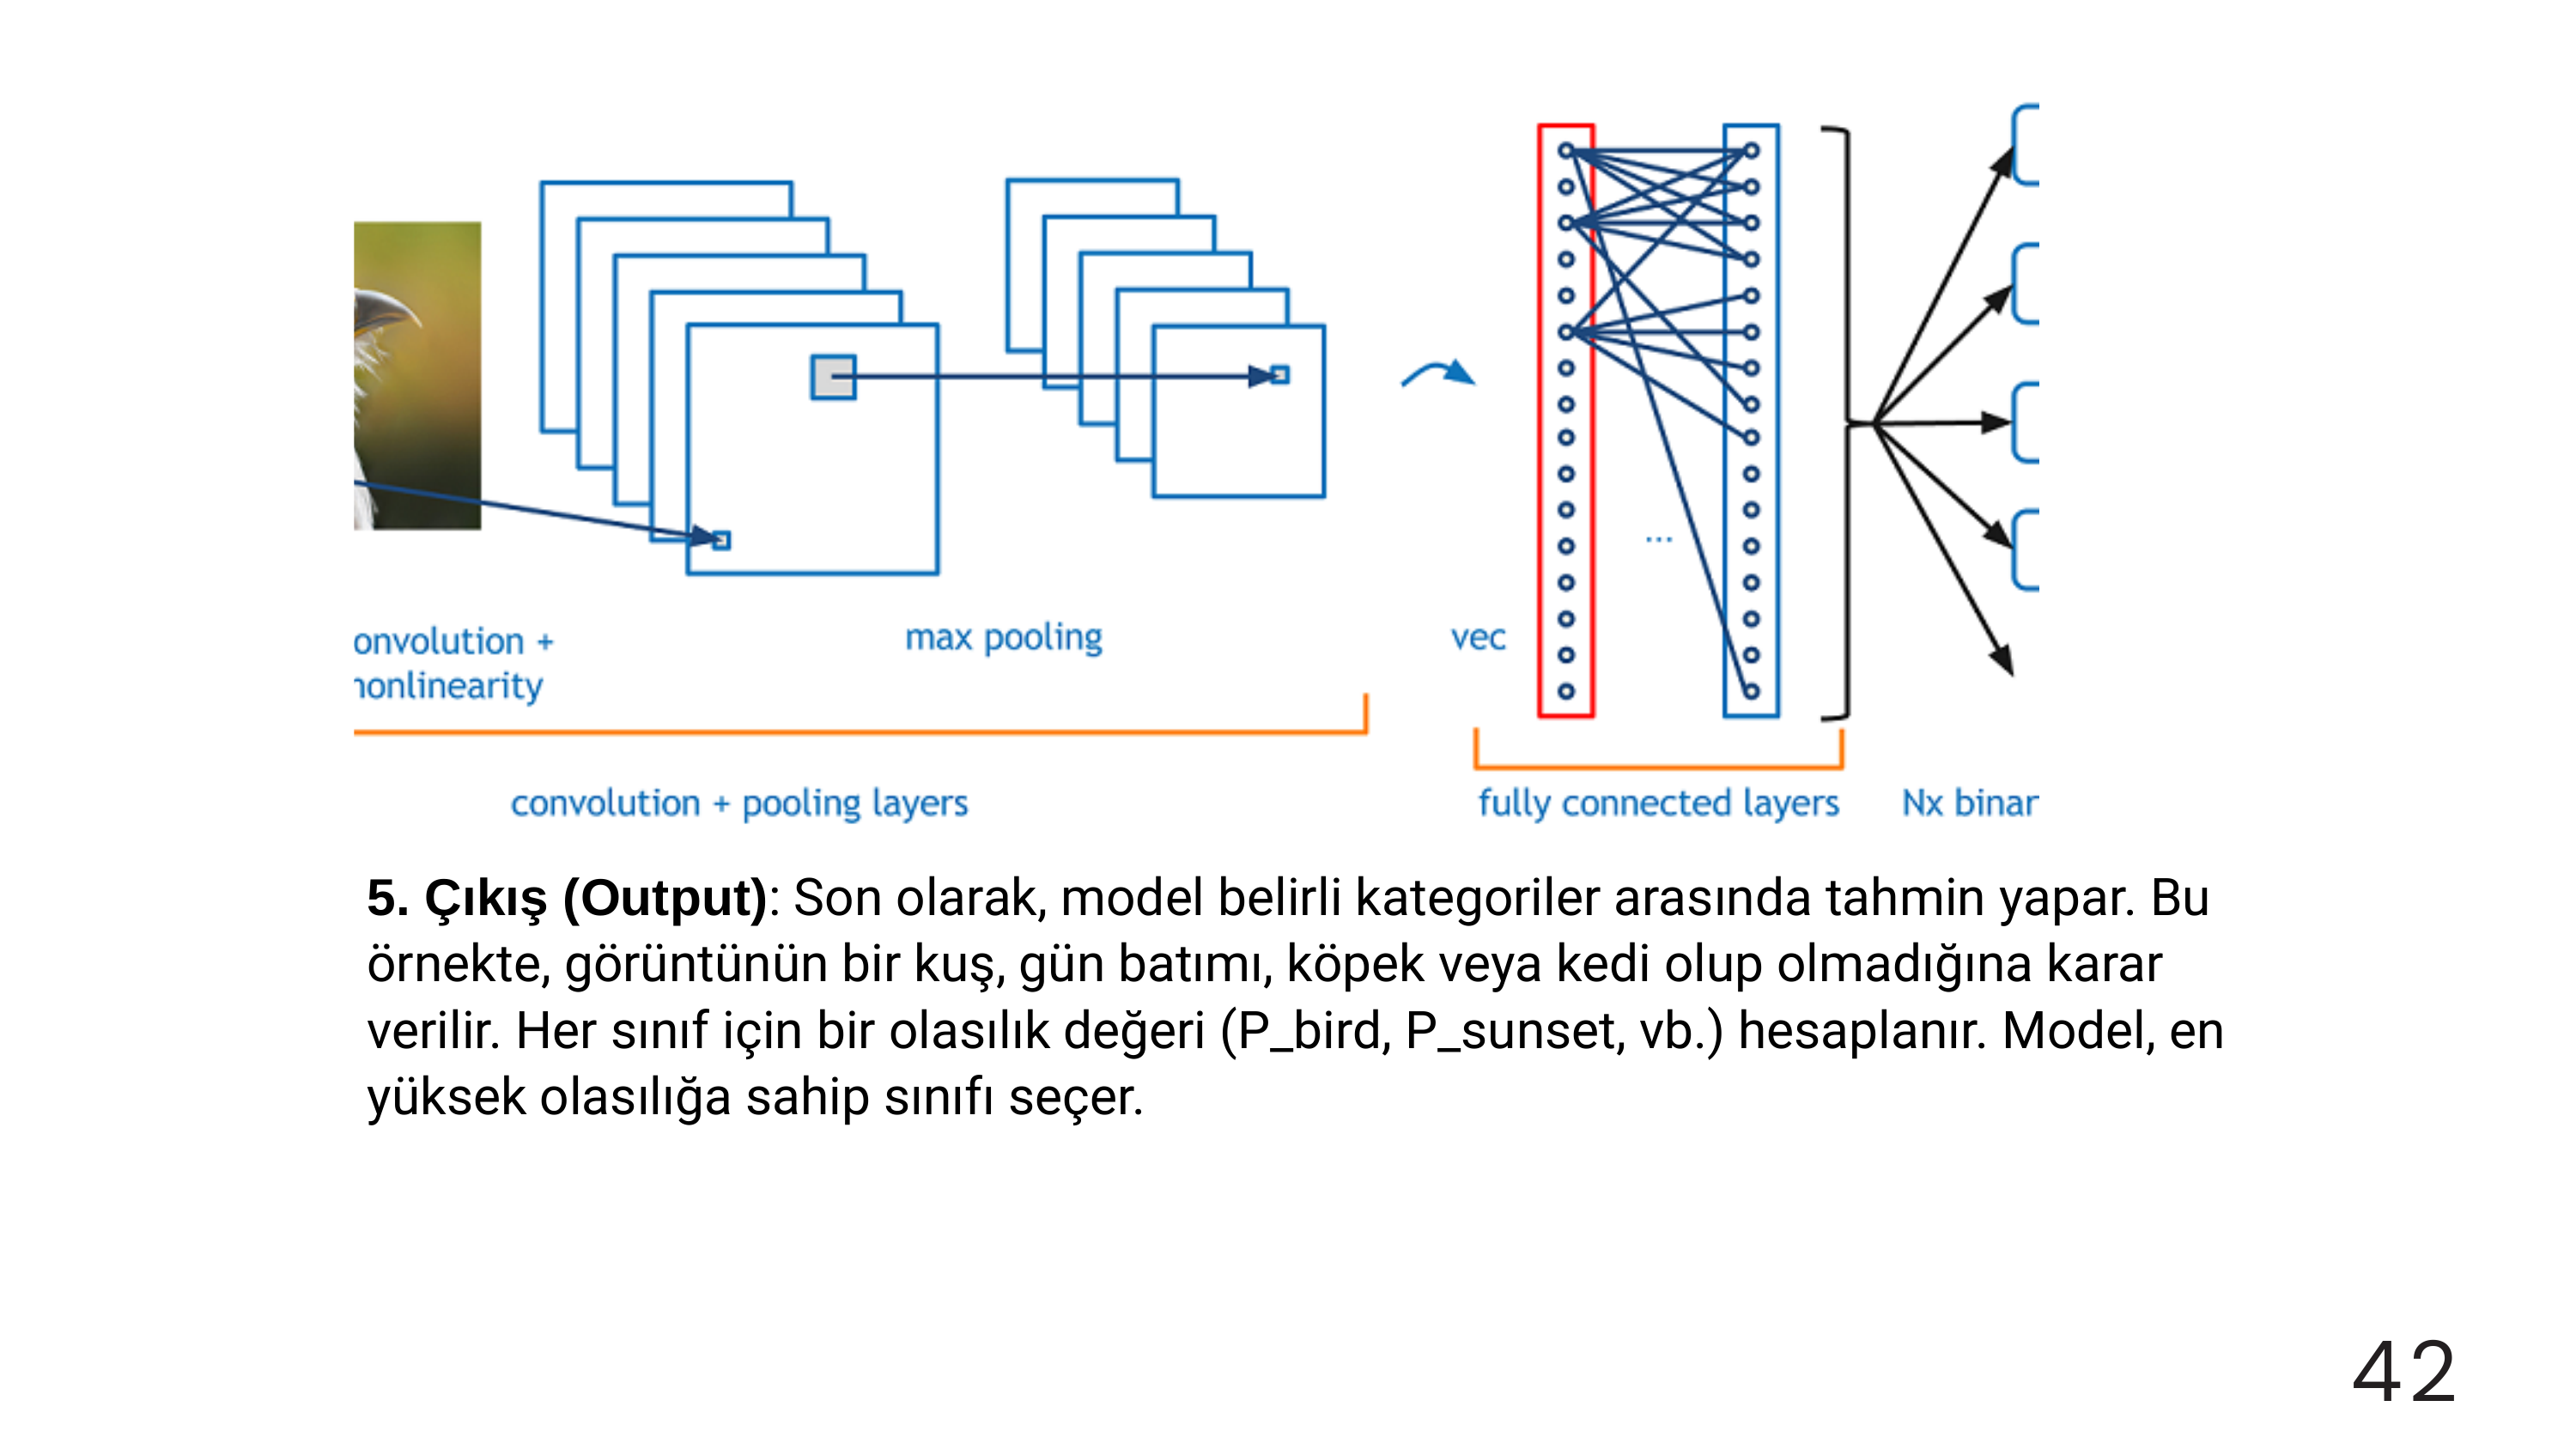

5. Çıkış (Output): Son olarak, model belirli kategoriler arasında tahmin yapar. Bu örnekte, görüntünün bir kuş, gün batımı, köpek veya kedi olup olmadığına karar verilir. Her sınıf için bir olasılık değeri (P_bird, P_sunset, vb.) hesaplanır. Model, en yüksek olasılığa sahip sınıfı seçer.

42